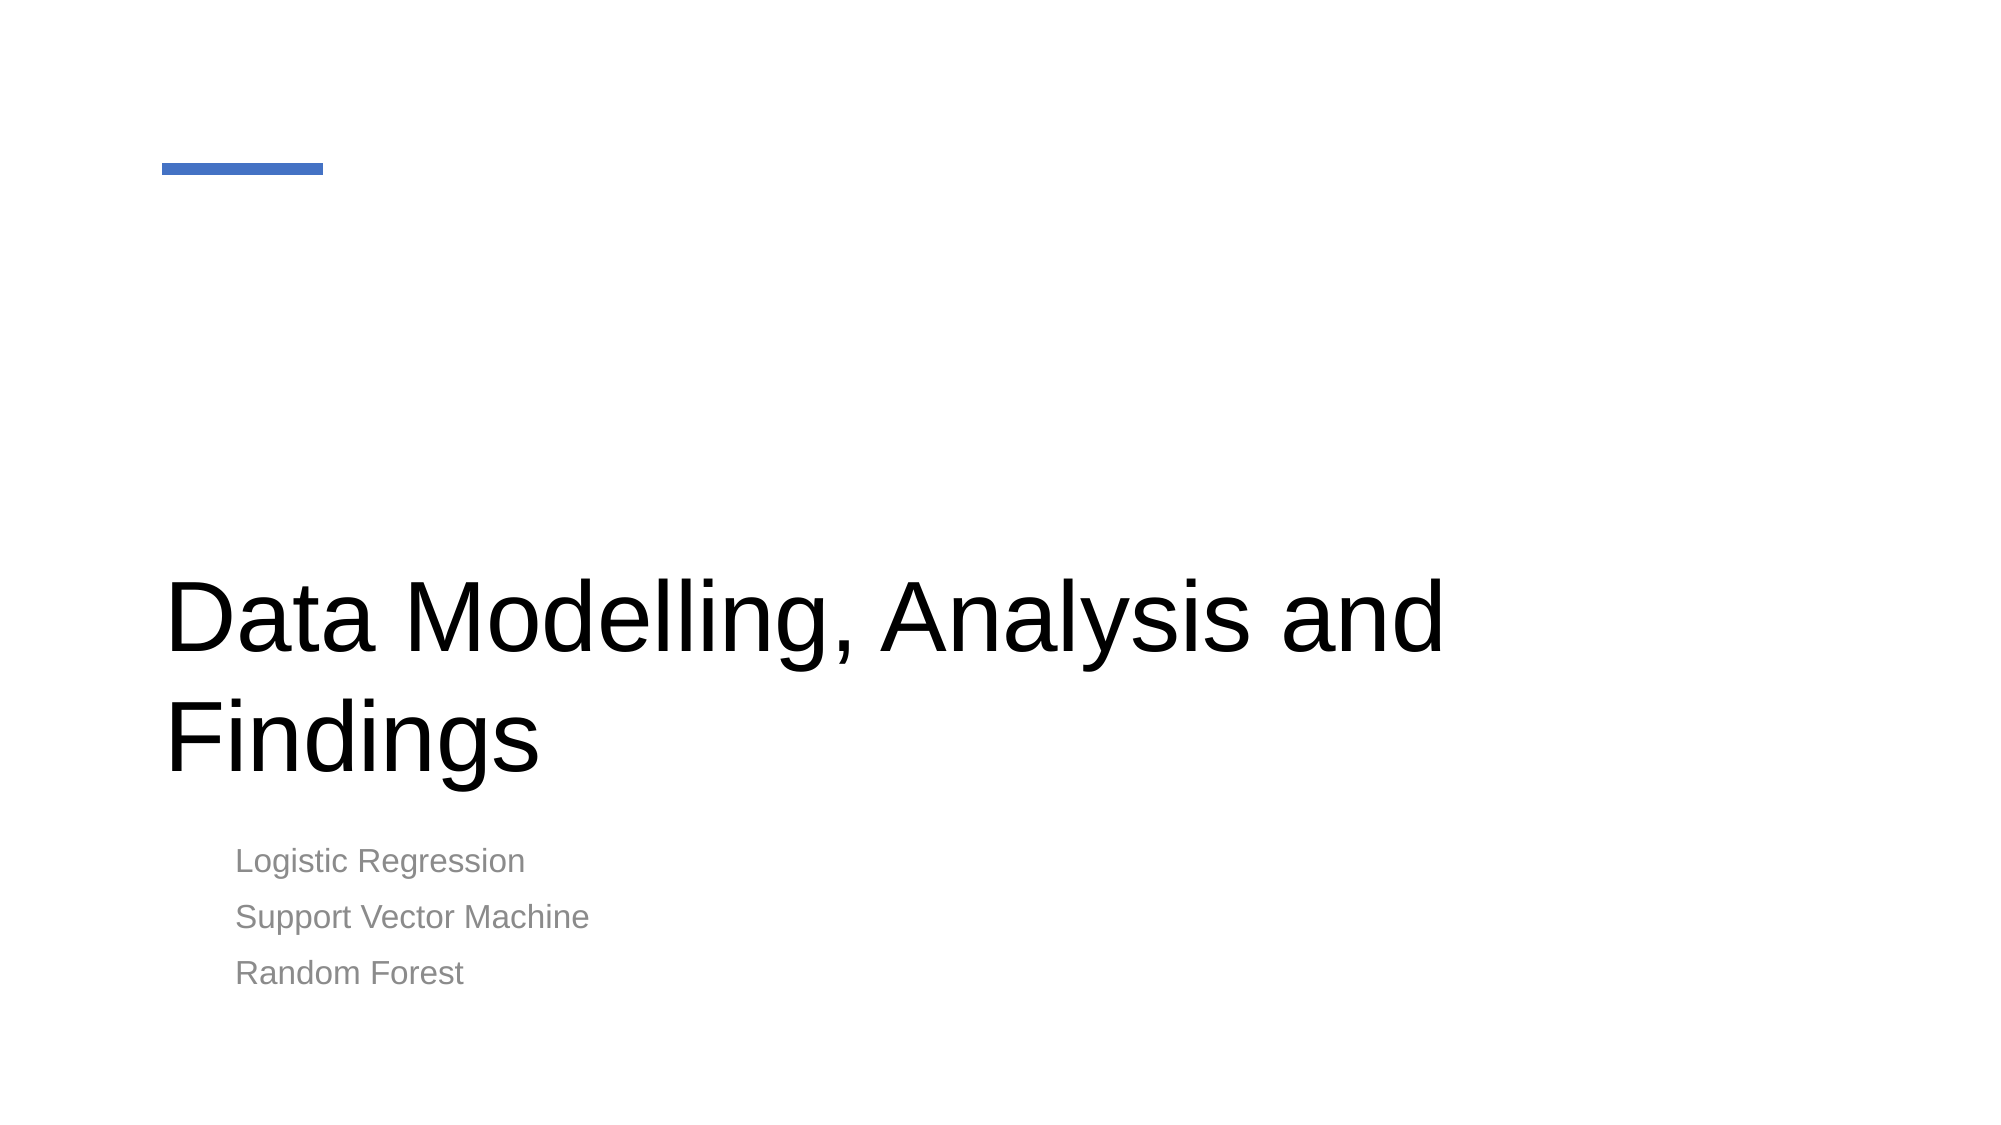

# Data Modelling, Analysis and Findings
Logistic Regression
Support Vector Machine
Random Forest